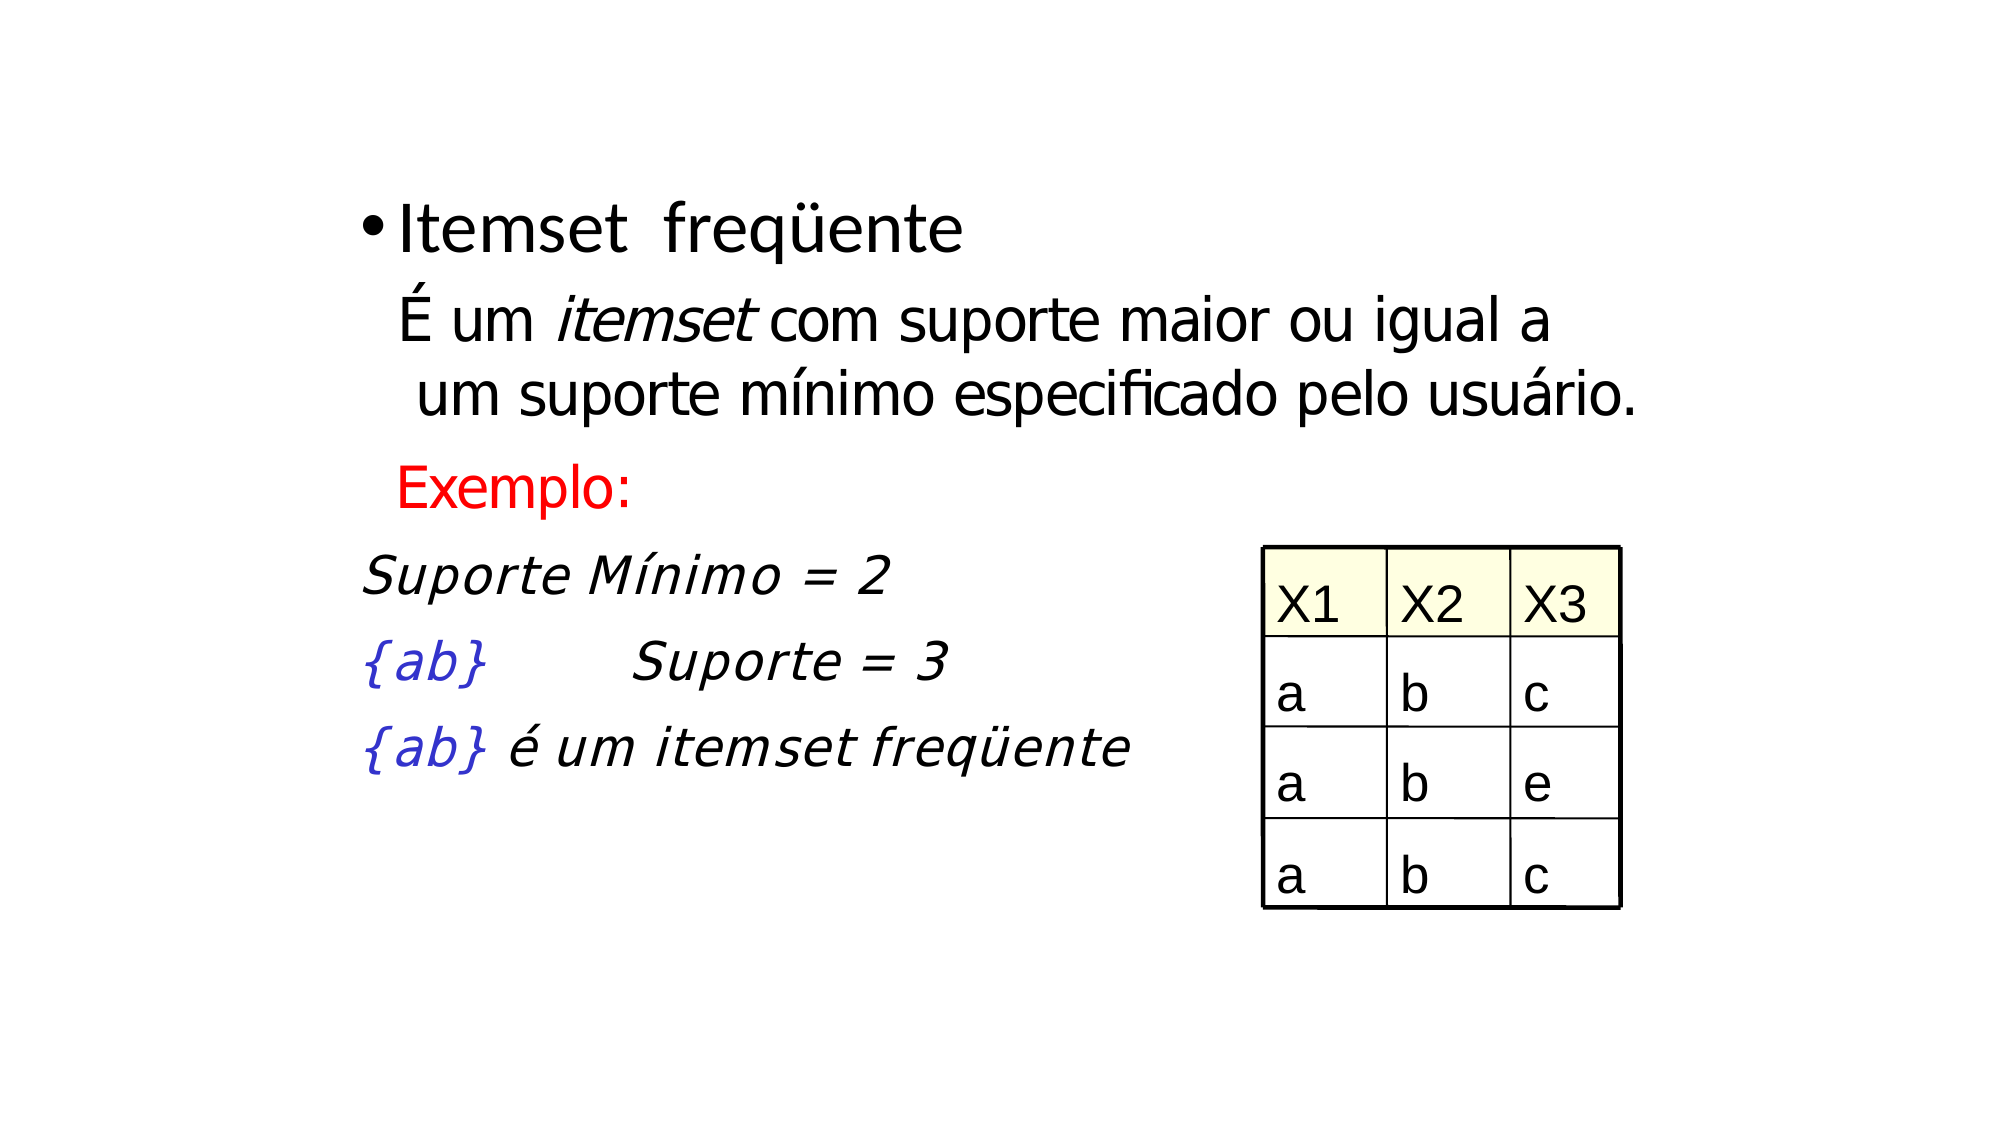

Itemset  freqüente
  É um itemset com suporte maior ou igual a um suporte mínimo especificado pelo usuário.
  Exemplo:
Suporte Mínimo = 2
{ab}         Suporte = 3
{ab} é um itemset freqüente

X1

X2

X3

a

b

c

a

b

e

a

b

c